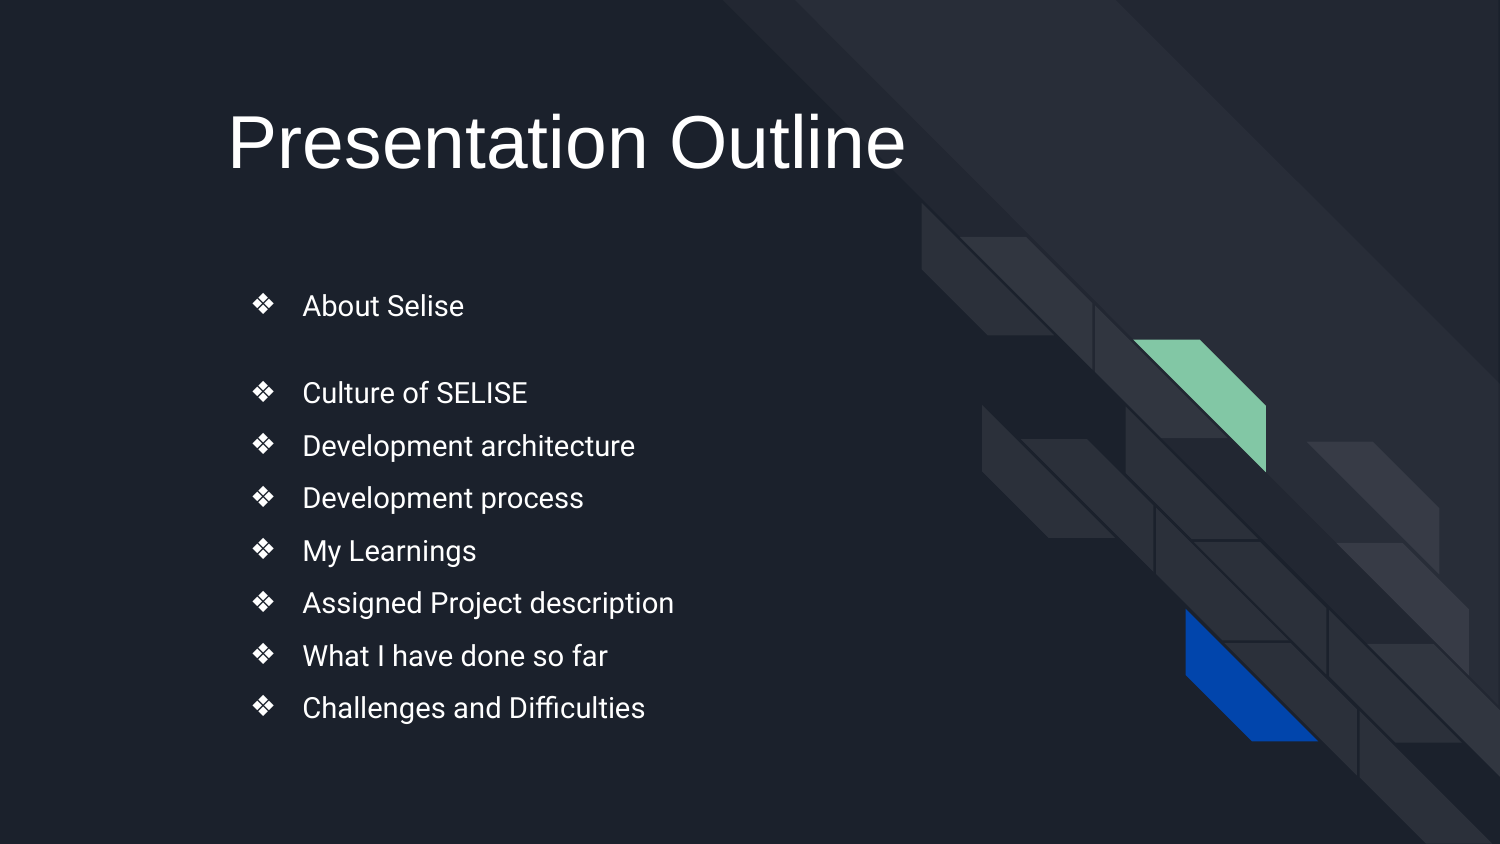

# Presentation Outline

About Selise

Culture of SELISE
Development architecture
Development process
My Learnings
Assigned Project description
What I have done so far
Challenges and Difficulties